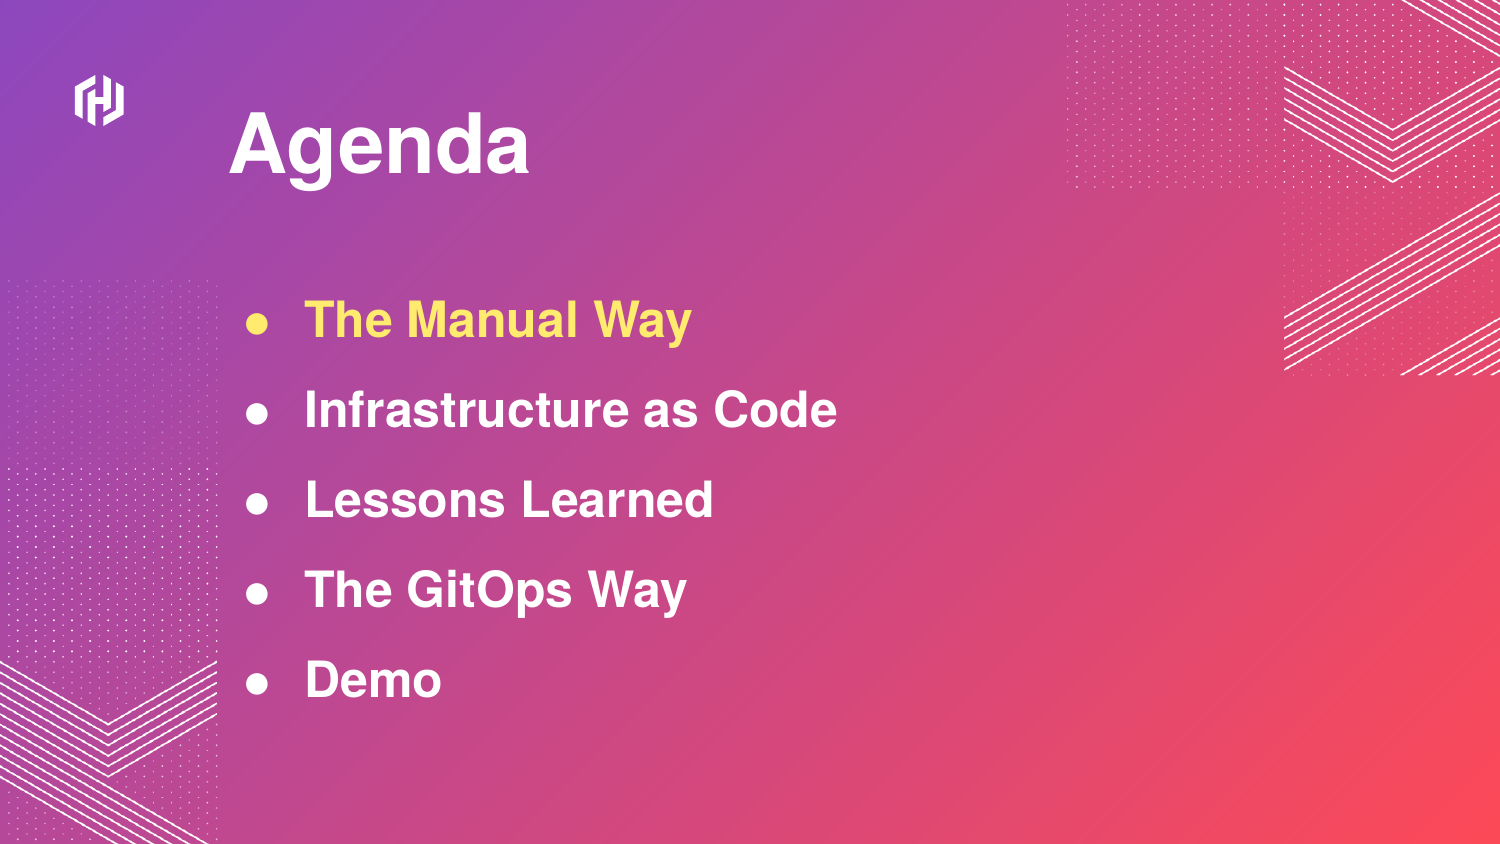

Agenda

The Manual Way
Infrastructure as Code
Lessons Learned
The GitOps Way
Demo